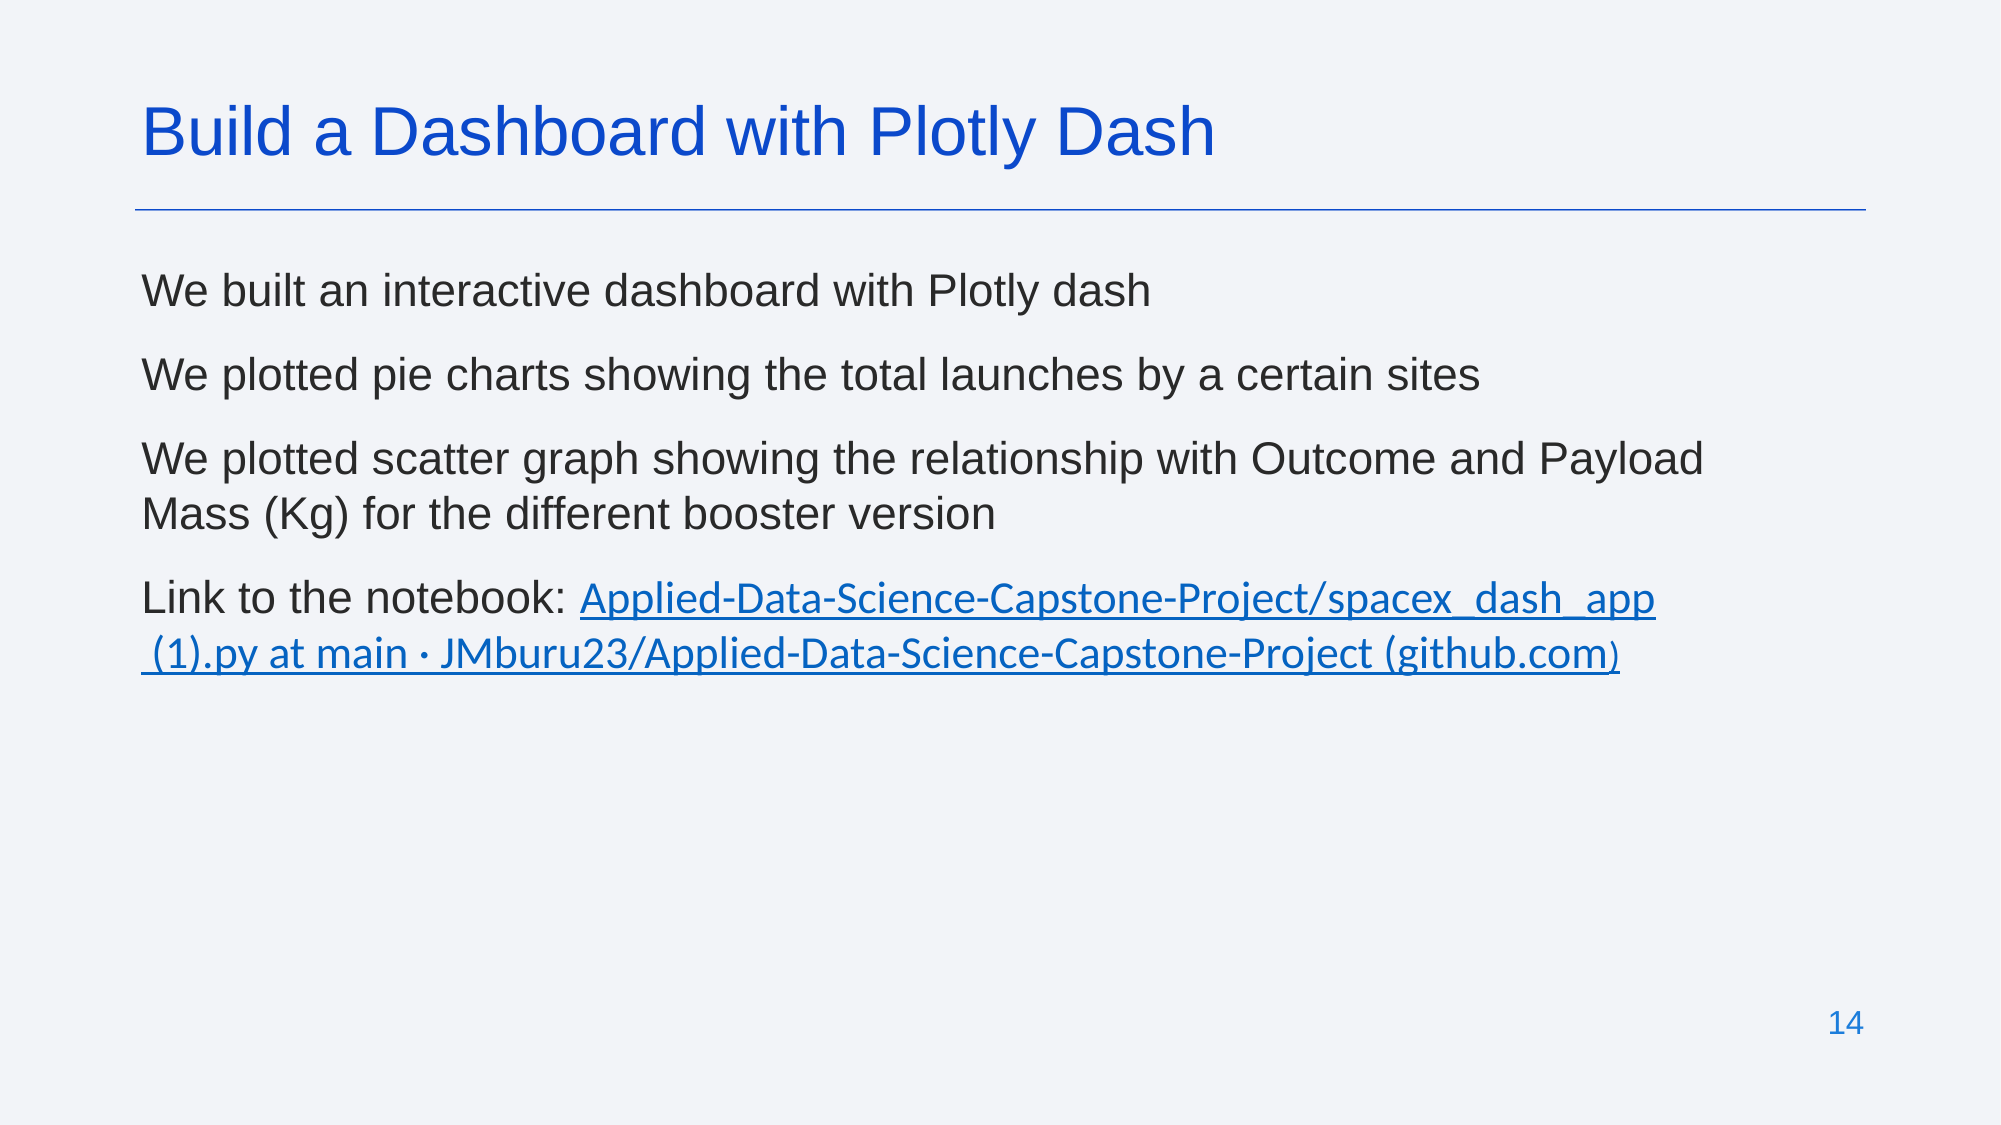

Build a Dashboard with Plotly Dash
We built an interactive dashboard with Plotly dash
We plotted pie charts showing the total launches by a certain sites
We plotted scatter graph showing the relationship with Outcome and Payload Mass (Kg) for the different booster version
Link to the notebook: Applied-Data-Science-Capstone-Project/spacex_dash_app (1).py at main · JMburu23/Applied-Data-Science-Capstone-Project (github.com)
14